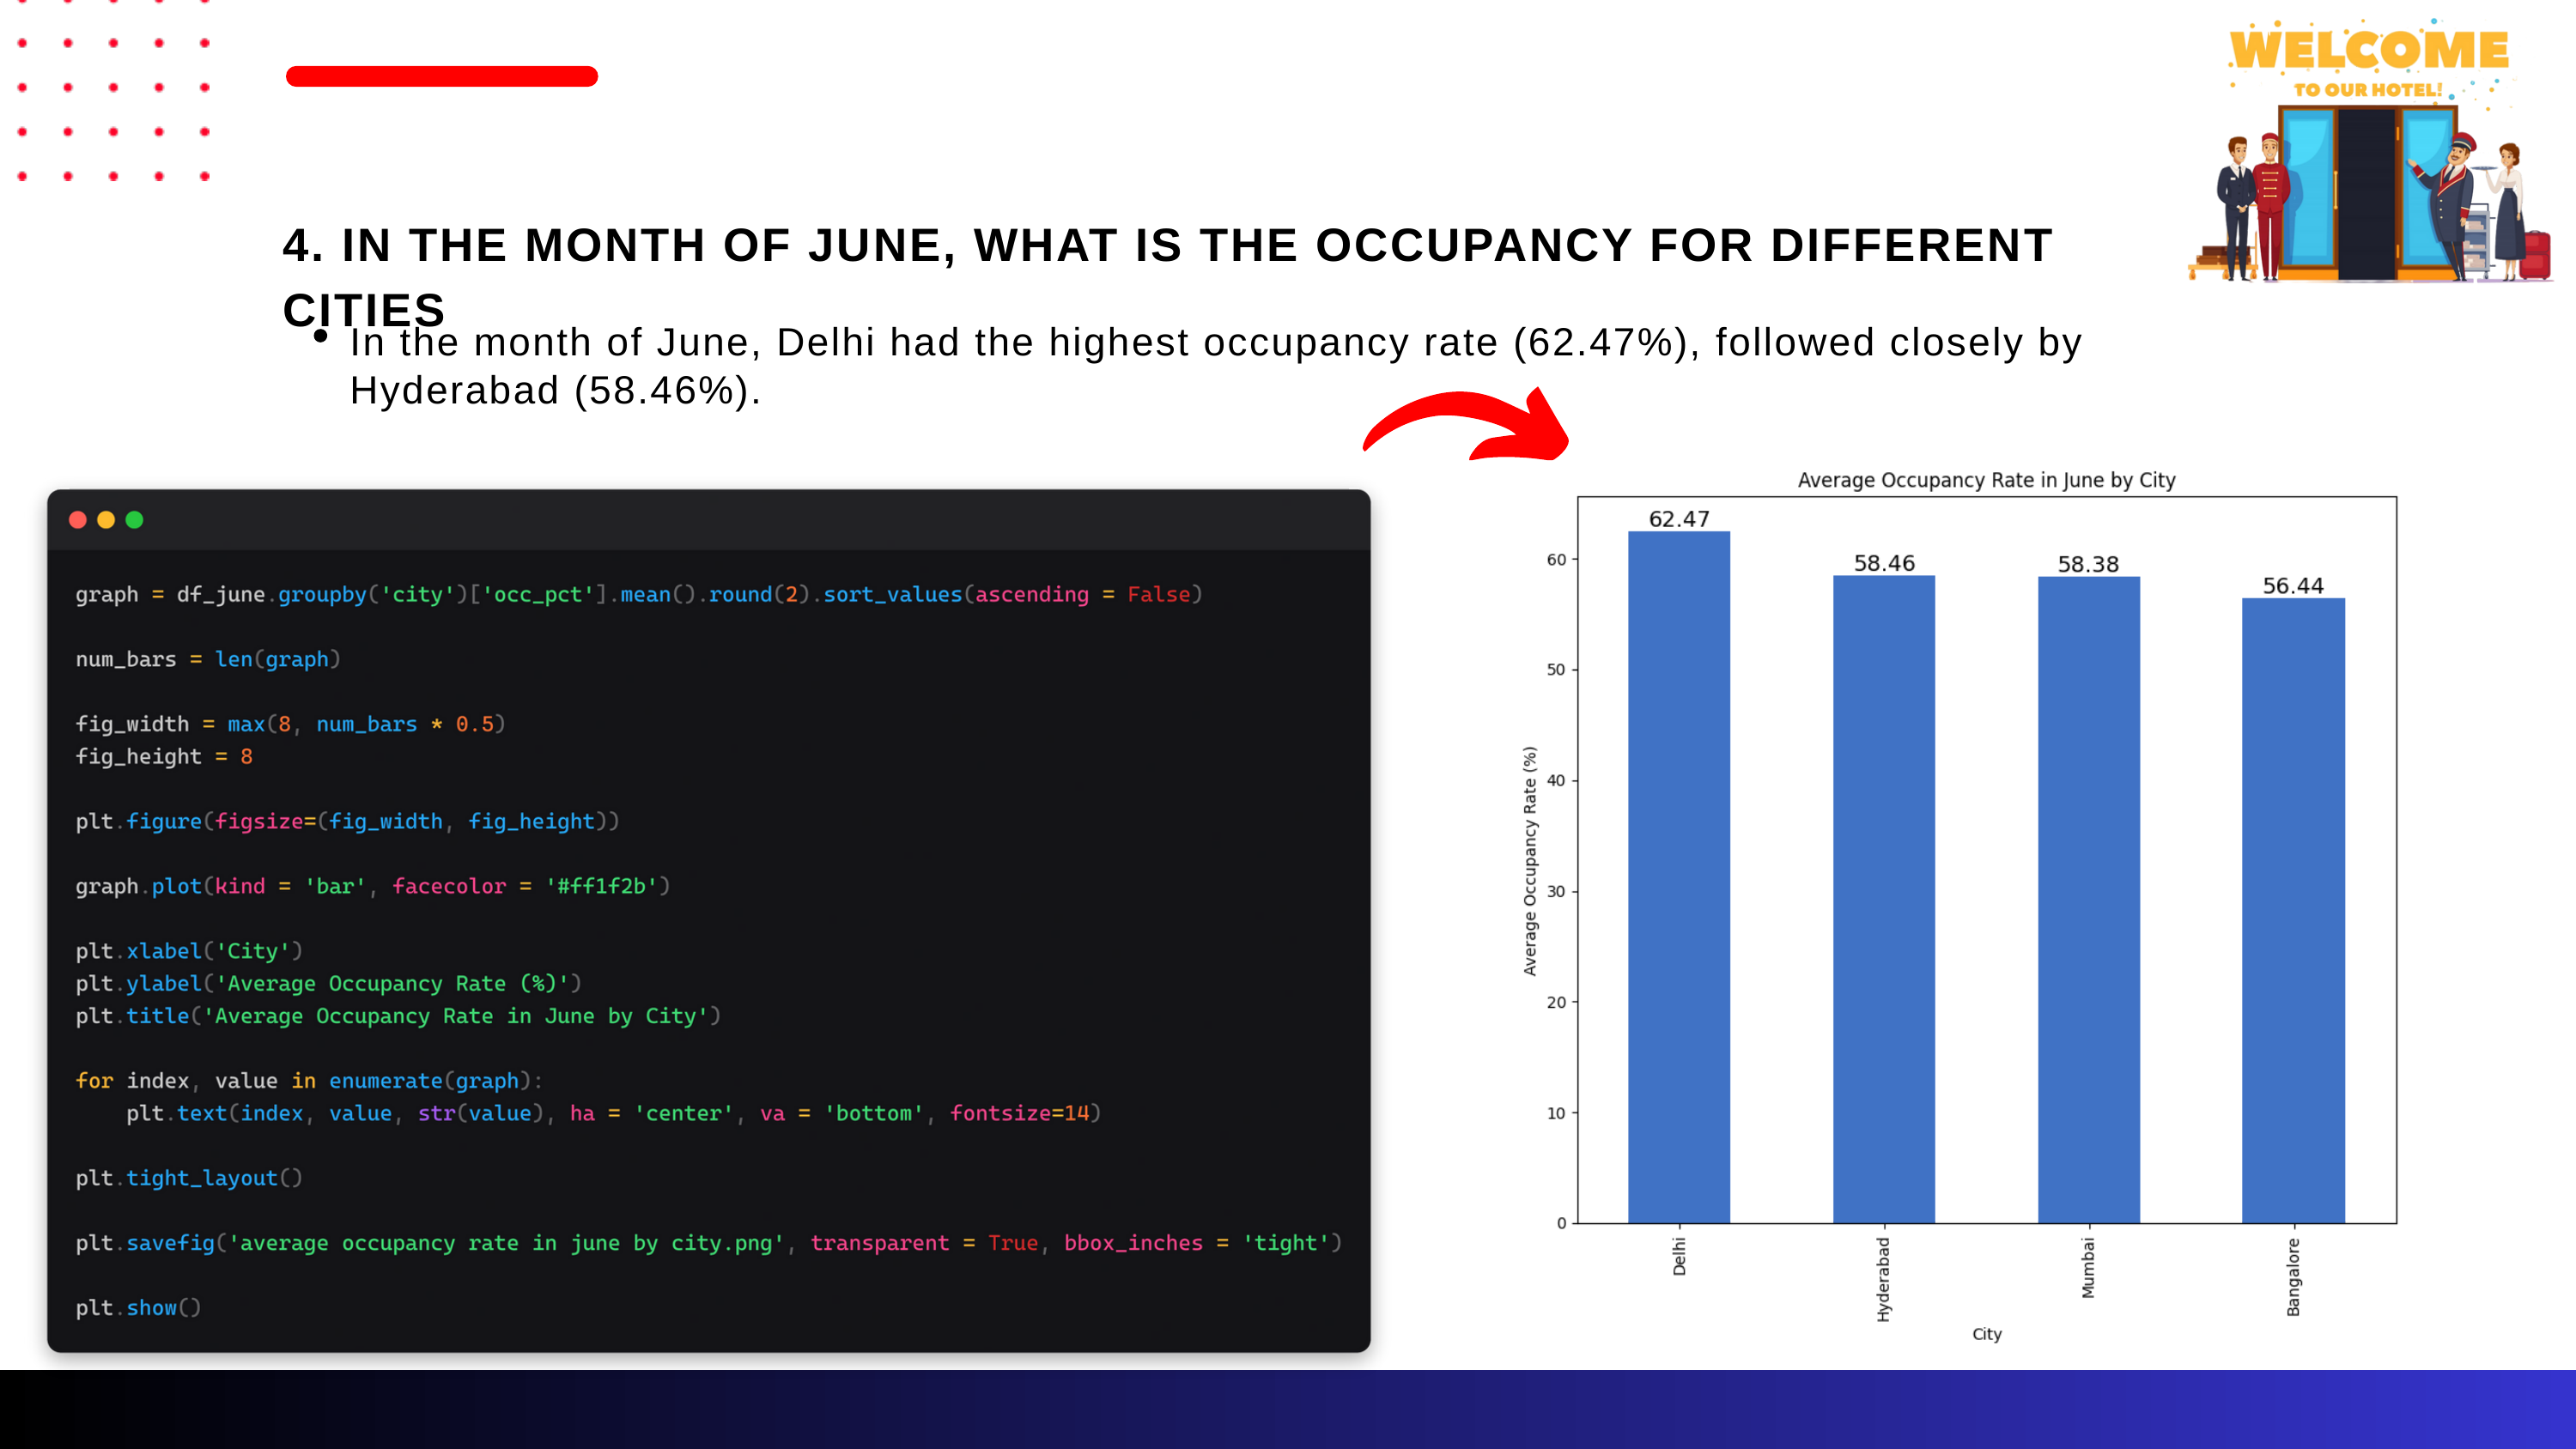

4. IN THE MONTH OF JUNE, WHAT IS THE OCCUPANCY FOR DIFFERENT CITIES
In the month of June, Delhi had the highest occupancy rate (62.47%), followed closely by Hyderabad (58.46%).